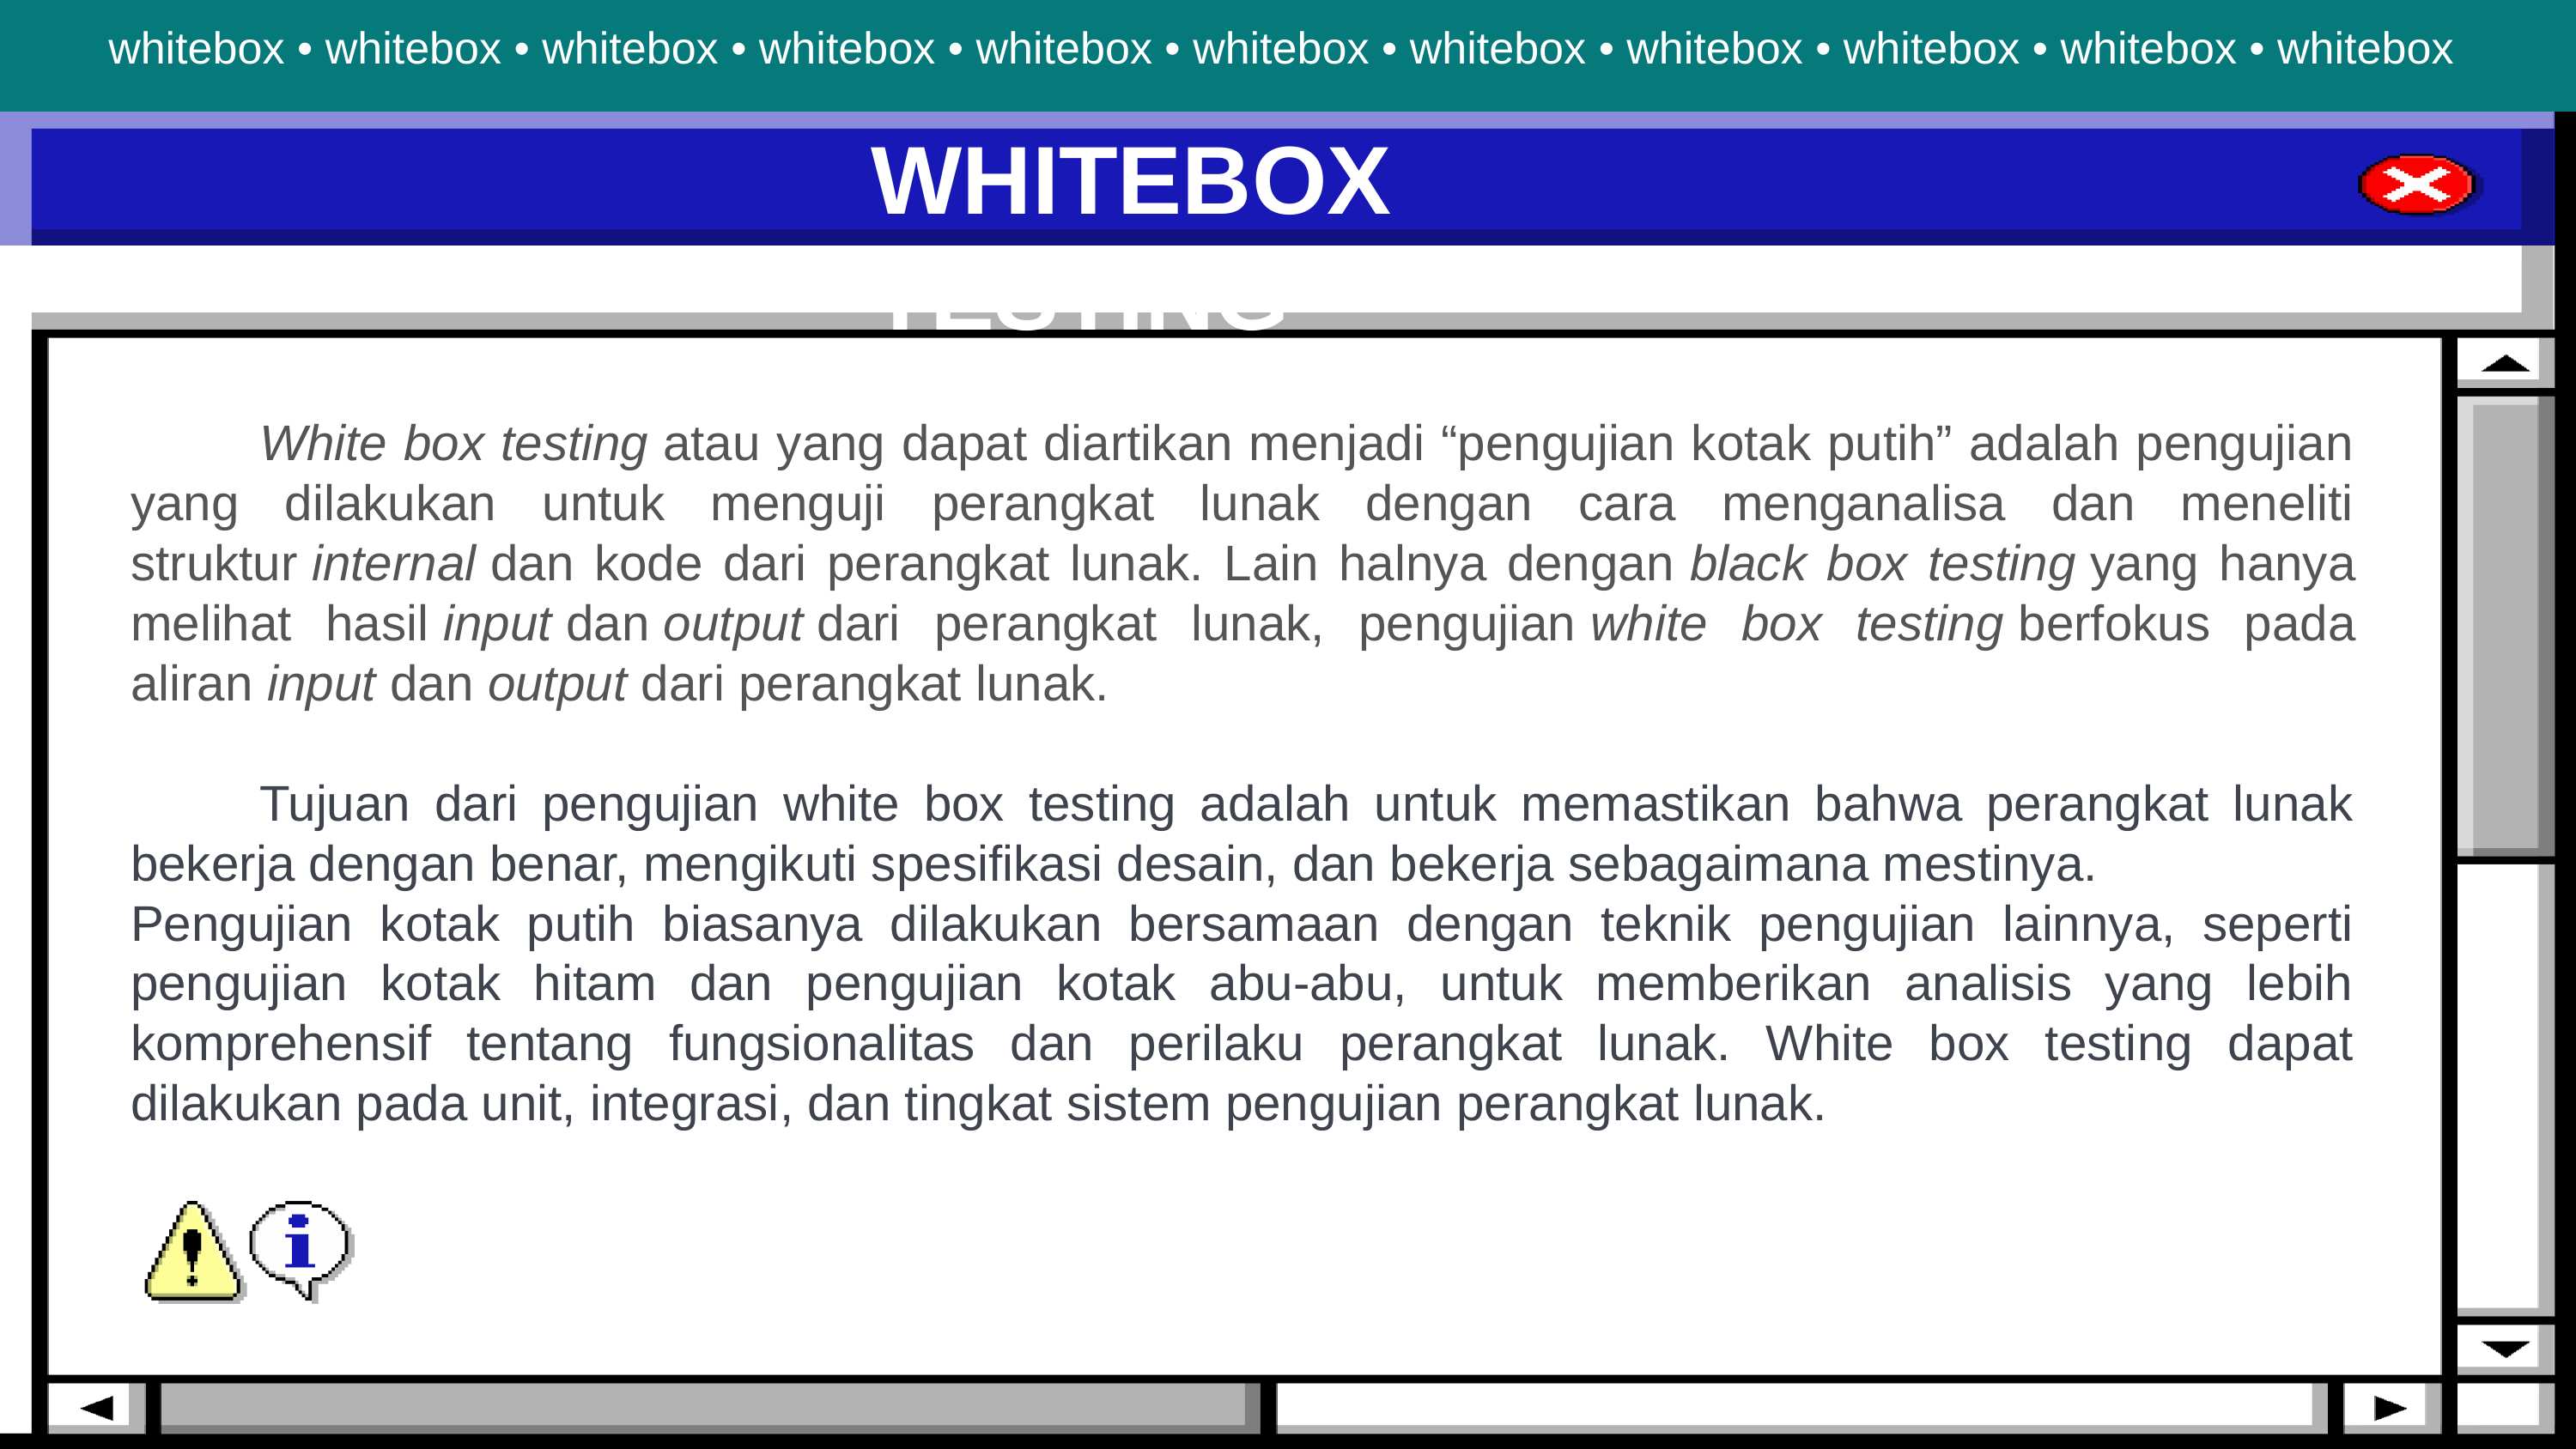

whitebox • whitebox • whitebox • whitebox • whitebox • whitebox • whitebox • whitebox • whitebox • whitebox • whitebox
WHITEBOX TESTING

	White box testing atau yang dapat diartikan menjadi “pengujian kotak putih” adalah pengujian yang dilakukan untuk menguji perangkat lunak dengan cara menganalisa dan meneliti struktur internal dan kode dari perangkat lunak. Lain halnya dengan black box testing yang hanya melihat hasil input dan output dari perangkat lunak, pengujian white box testing berfokus pada aliran input dan output dari perangkat lunak.

	Tujuan dari pengujian white box testing adalah untuk memastikan bahwa perangkat lunak bekerja dengan benar, mengikuti spesifikasi desain, dan bekerja sebagaimana mestinya.
Pengujian kotak putih biasanya dilakukan bersamaan dengan teknik pengujian lainnya, seperti pengujian kotak hitam dan pengujian kotak abu-abu, untuk memberikan analisis yang lebih komprehensif tentang fungsionalitas dan perilaku perangkat lunak. White box testing dapat dilakukan pada unit, integrasi, dan tingkat sistem pengujian perangkat lunak.